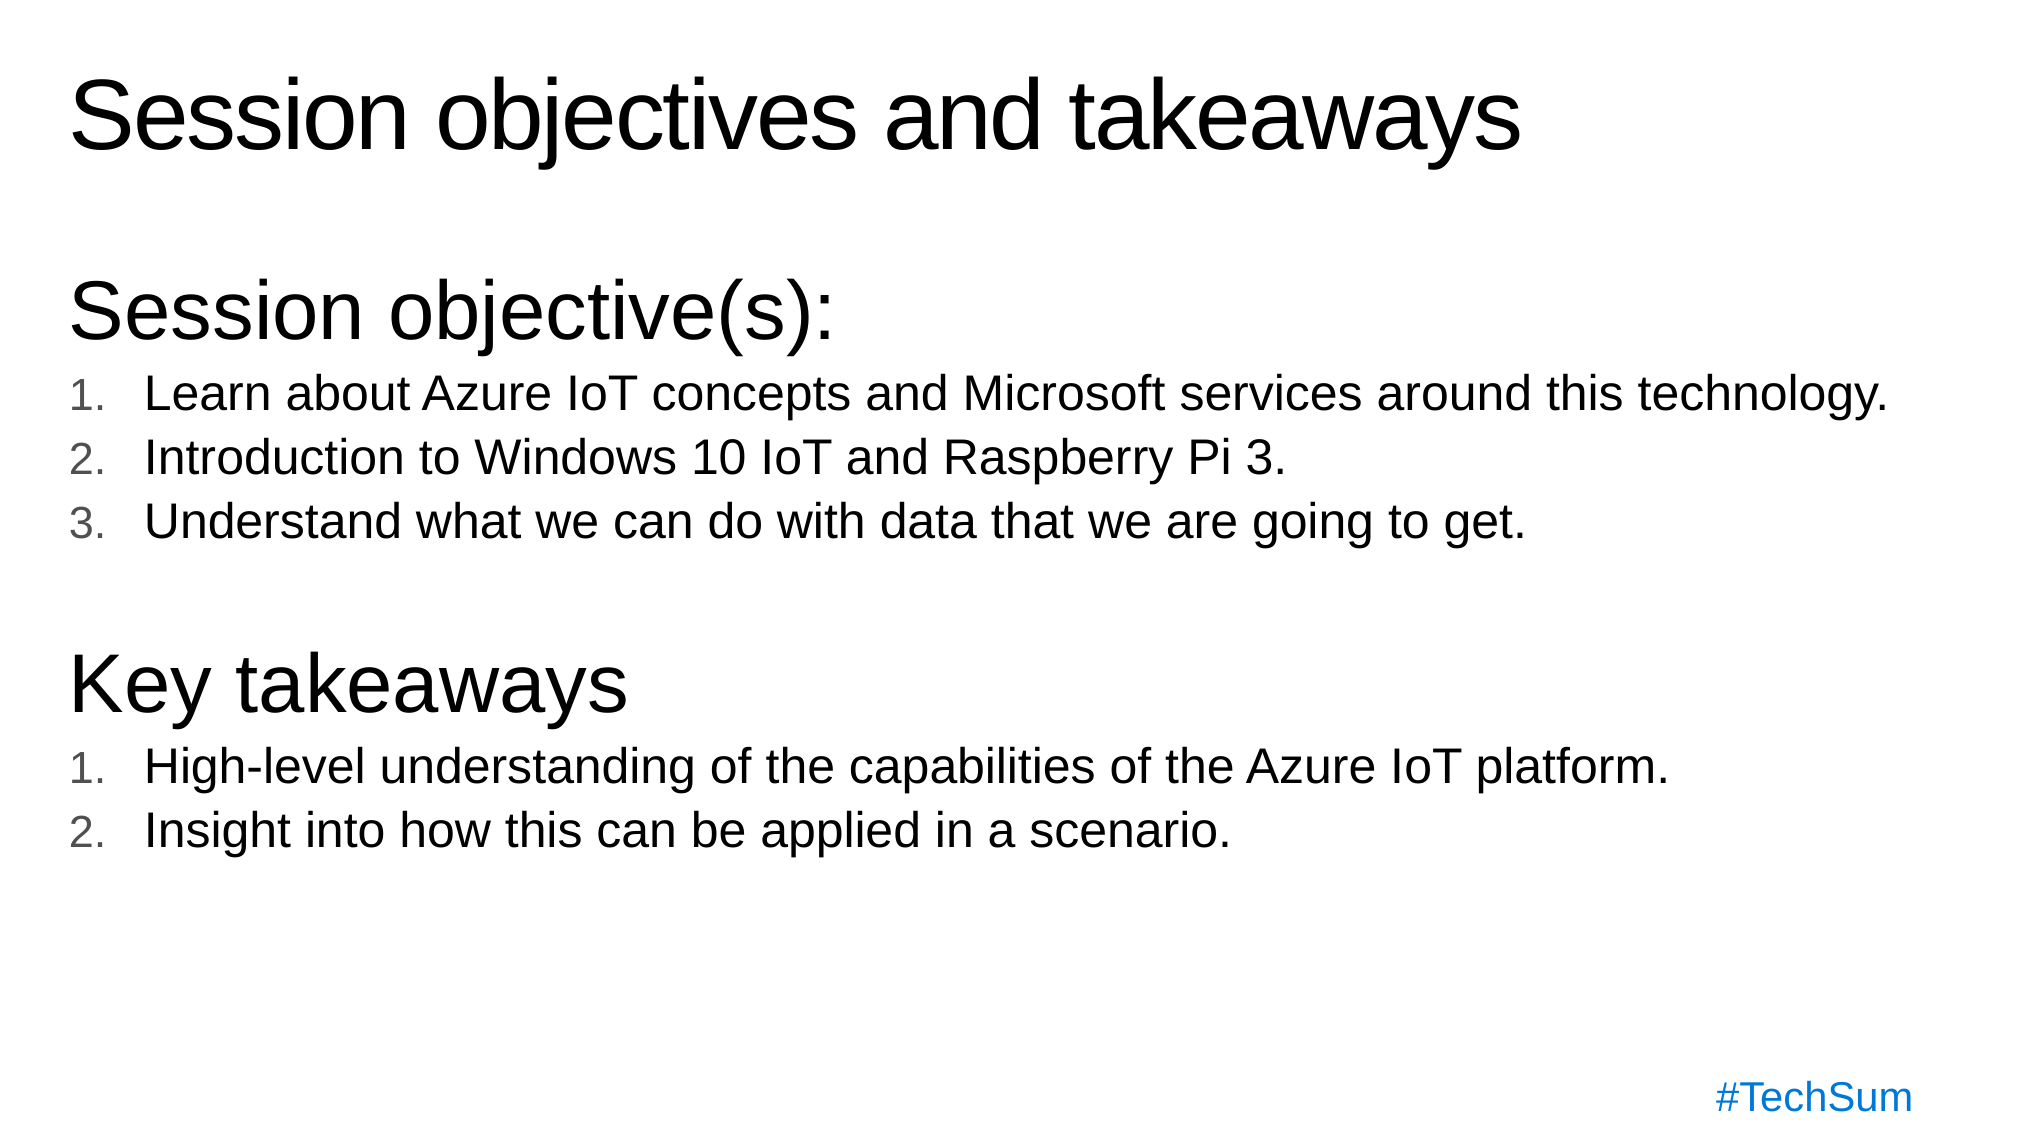

# Session objectives and takeaways
Session objective(s):
Learn about Azure IoT concepts and Microsoft services around this technology.
Introduction to Windows 10 IoT and Raspberry Pi 3.
Understand what we can do with data that we are going to get.

Key takeaways
High-level understanding of the capabilities of the Azure IoT platform.
Insight into how this can be applied in a scenario.